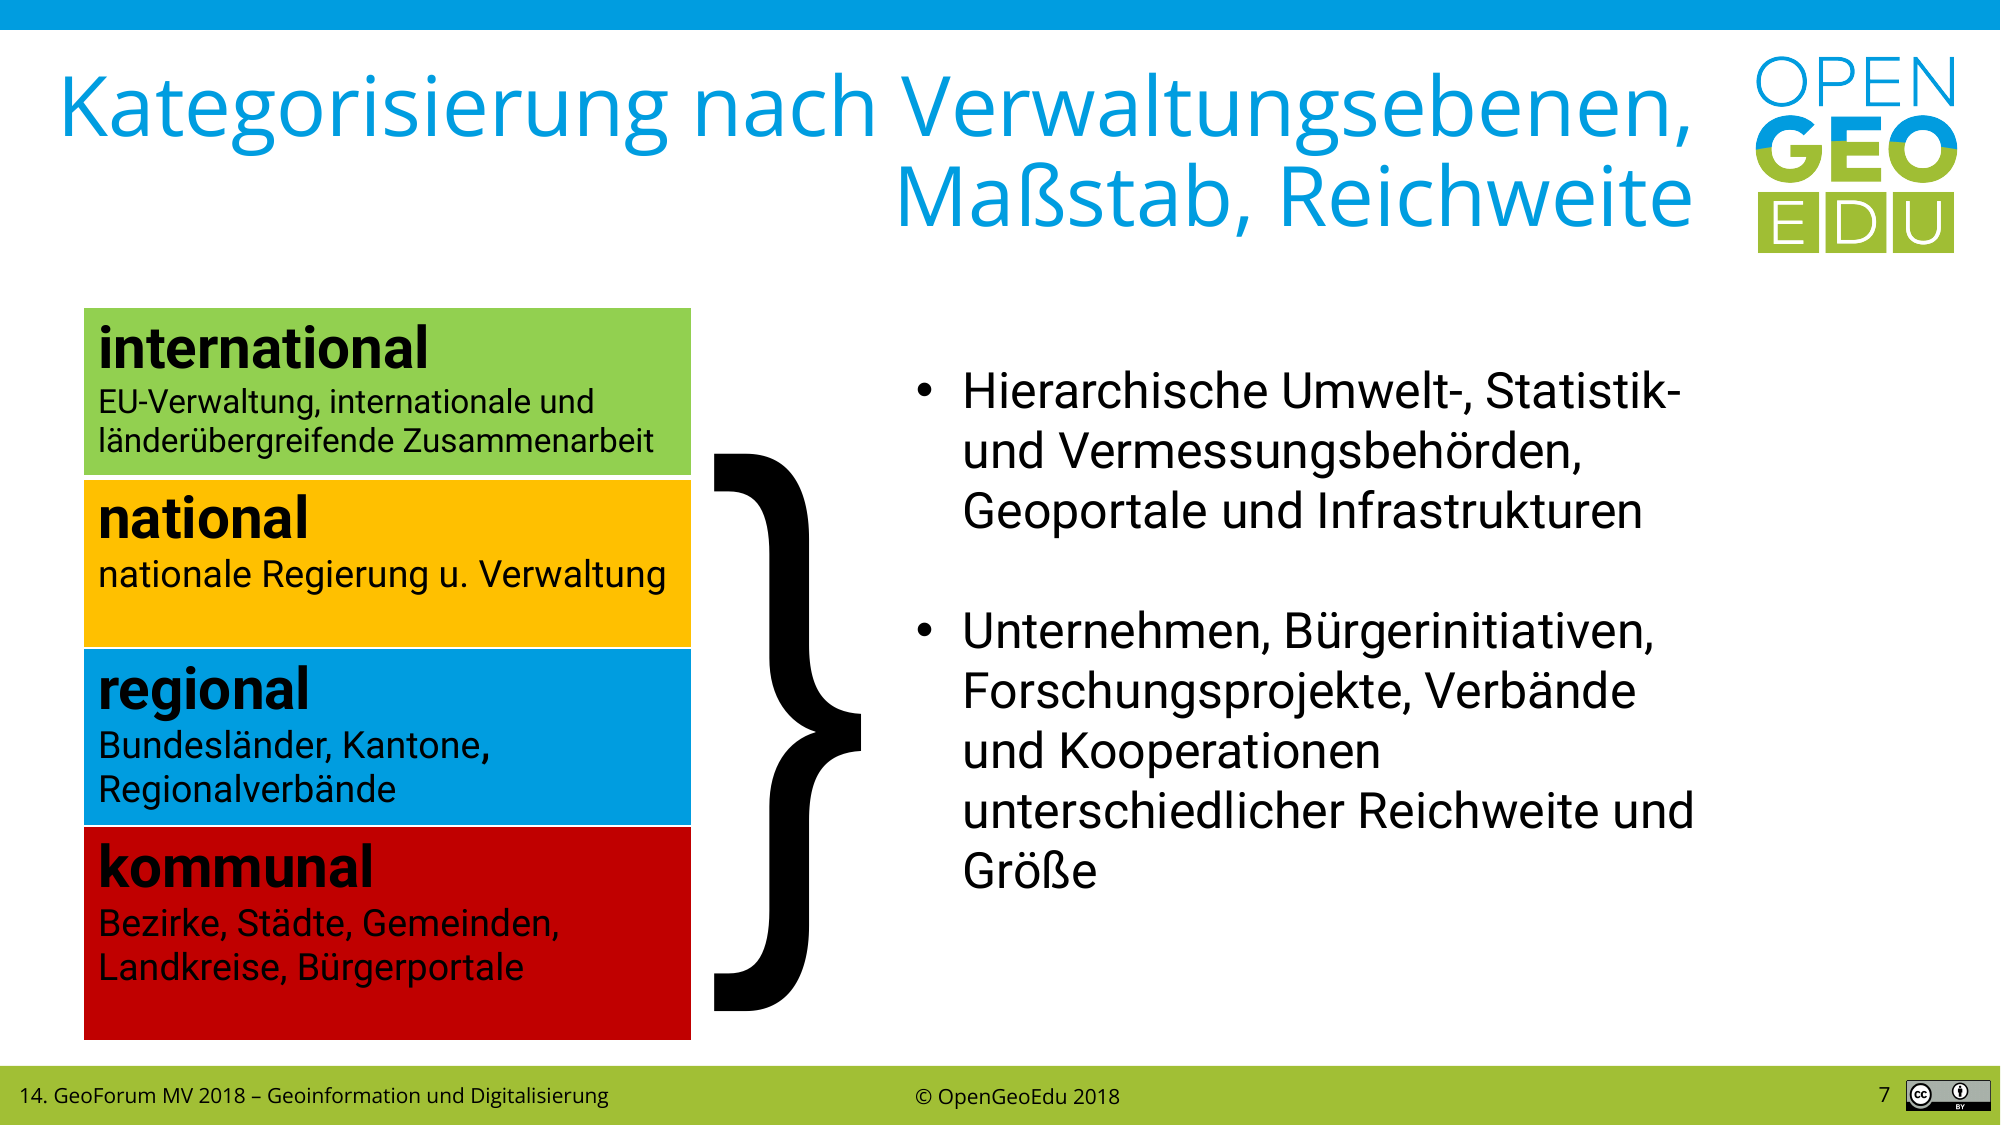

# Kategorisierung nach Verwaltungsebenen, Maßstab, Reichweite
}

Hierarchische Umwelt-, Statistik- und Vermessungsbehörden, Geoportale und Infrastrukturen

Unternehmen, Bürgerinitiativen, Forschungsprojekte, Verbände und Kooperationen unterschiedlicher Reichweite und Größe
| international EU-Verwaltung, internationale und länderübergreifende Zusammenarbeit |
| --- |
| national nationale Regierung u. Verwaltung |
| regional Bundesländer, Kantone, Regionalverbände |
| kommunal Bezirke, Städte, Gemeinden, Landkreise, Bürgerportale |